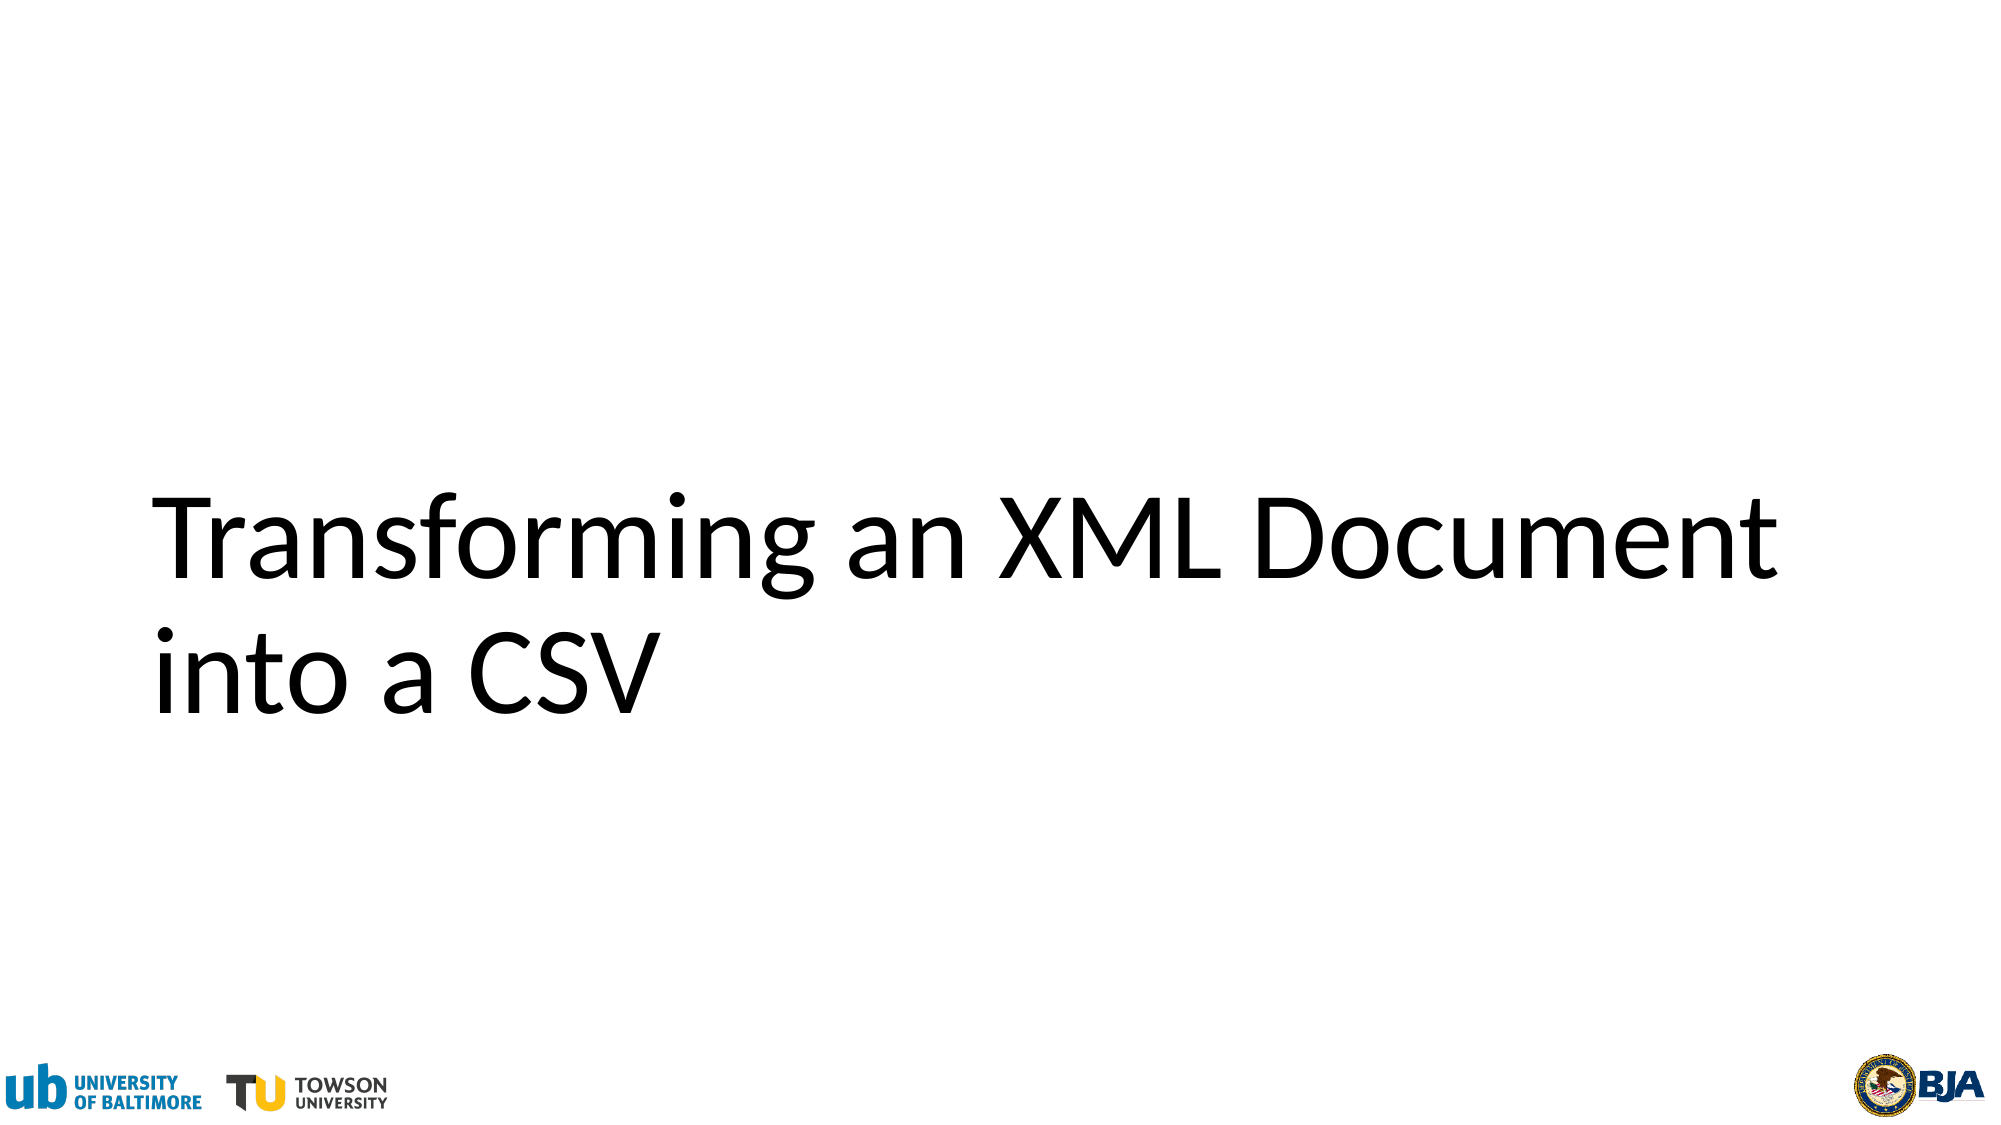

# Transforming an XML Document into a CSV